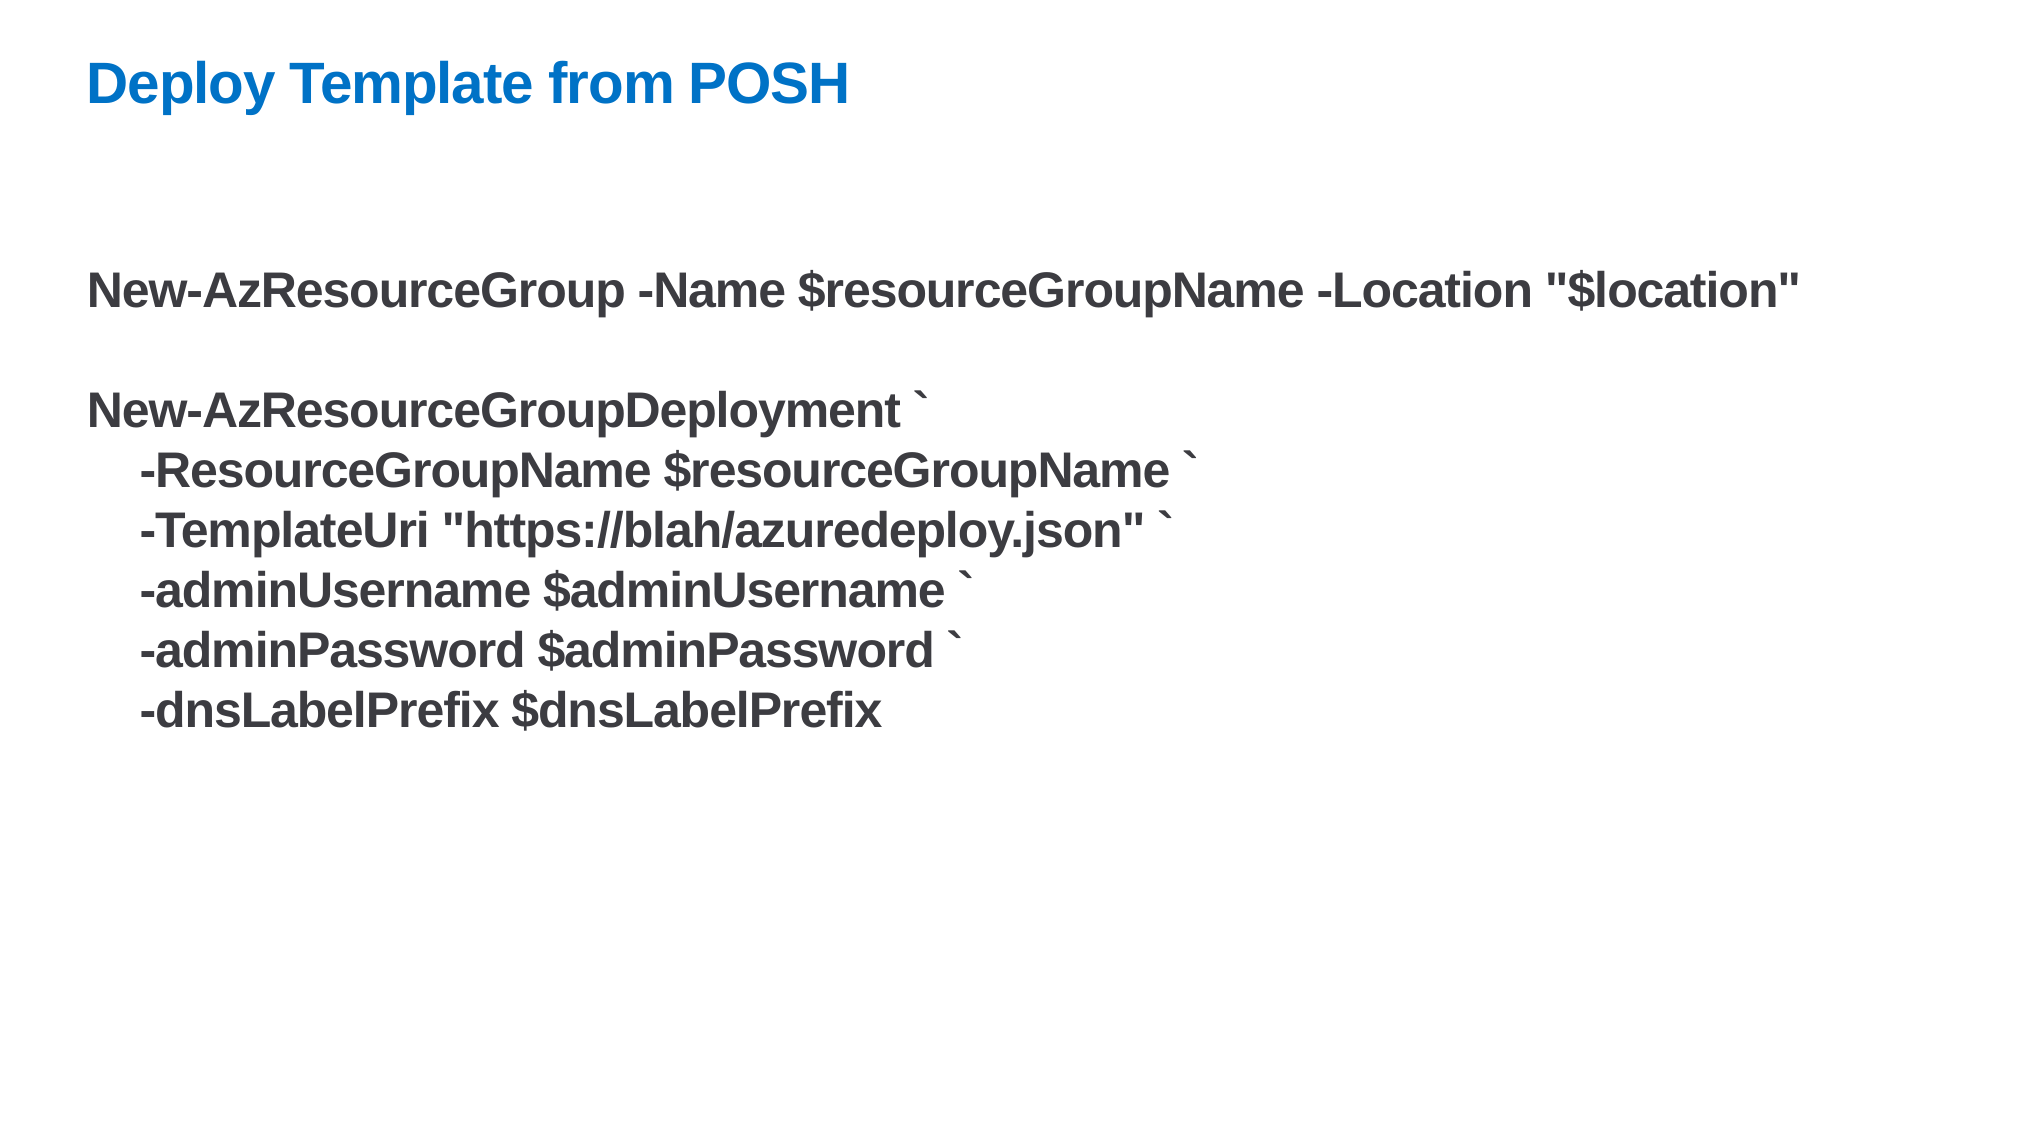

# Deploy Template from POSH
New-AzResourceGroup -Name $resourceGroupName -Location "$location"

New-AzResourceGroupDeployment `
    -ResourceGroupName $resourceGroupName `
    -TemplateUri "https://blah/azuredeploy.json" `
    -adminUsername $adminUsername `
    -adminPassword $adminPassword `
    -dnsLabelPrefix $dnsLabelPrefix